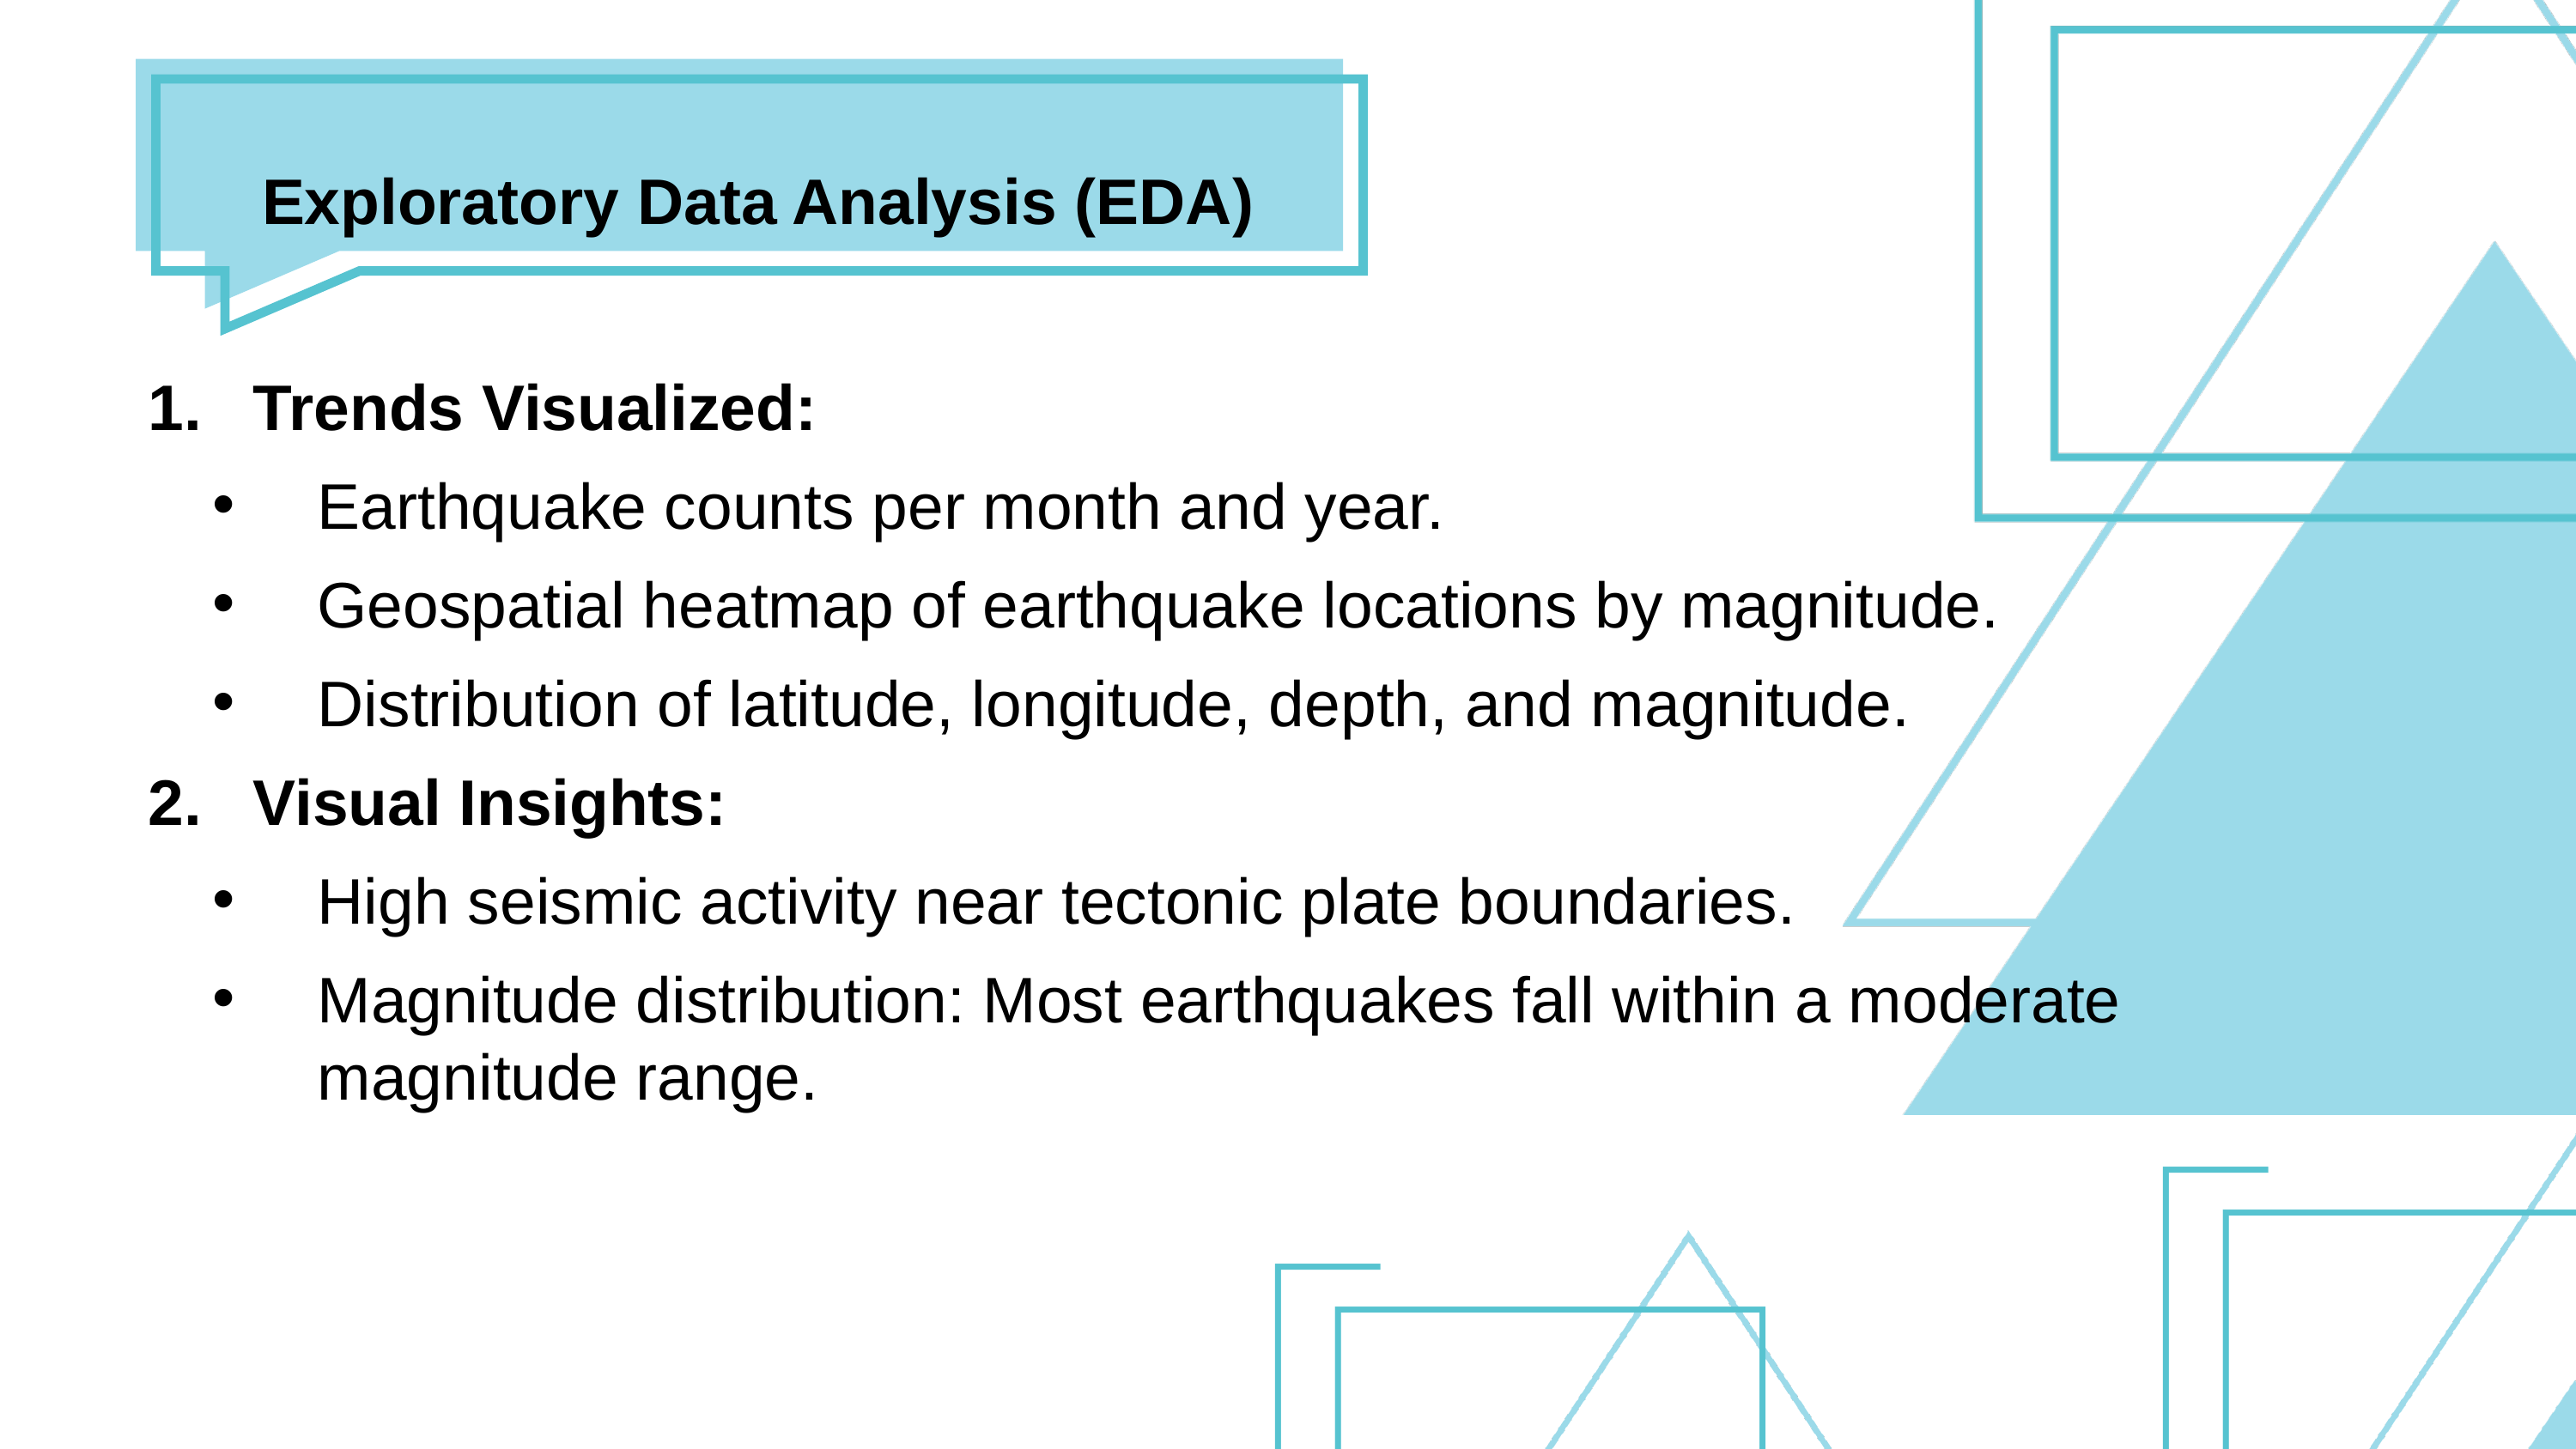

Exploratory Data Analysis (EDA)
Trends Visualized:
Earthquake counts per month and year.
Geospatial heatmap of earthquake locations by magnitude.
Distribution of latitude, longitude, depth, and magnitude.
Visual Insights:
High seismic activity near tectonic plate boundaries.
Magnitude distribution: Most earthquakes fall within a moderate magnitude range.